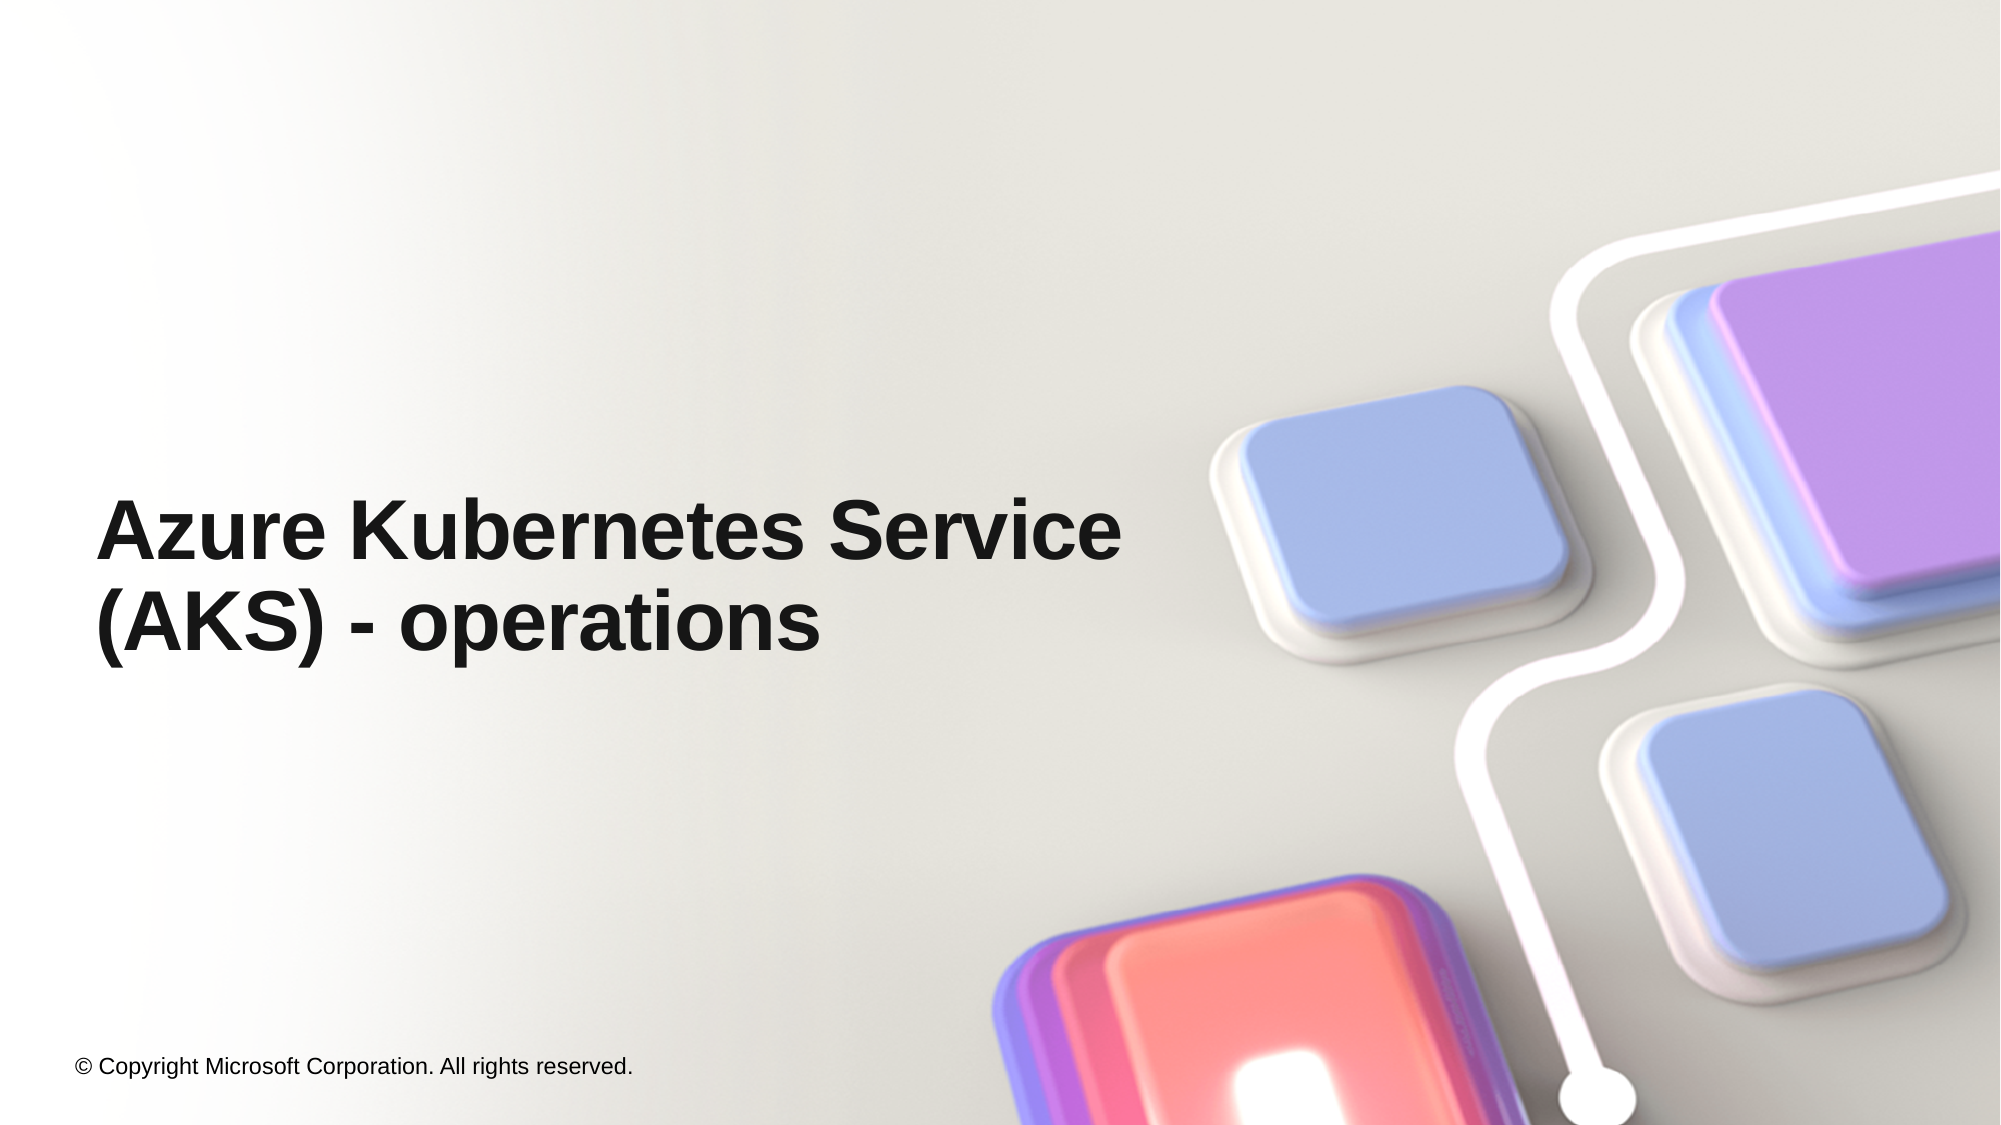

# Azure Kubernetes Service (AKS) - operations